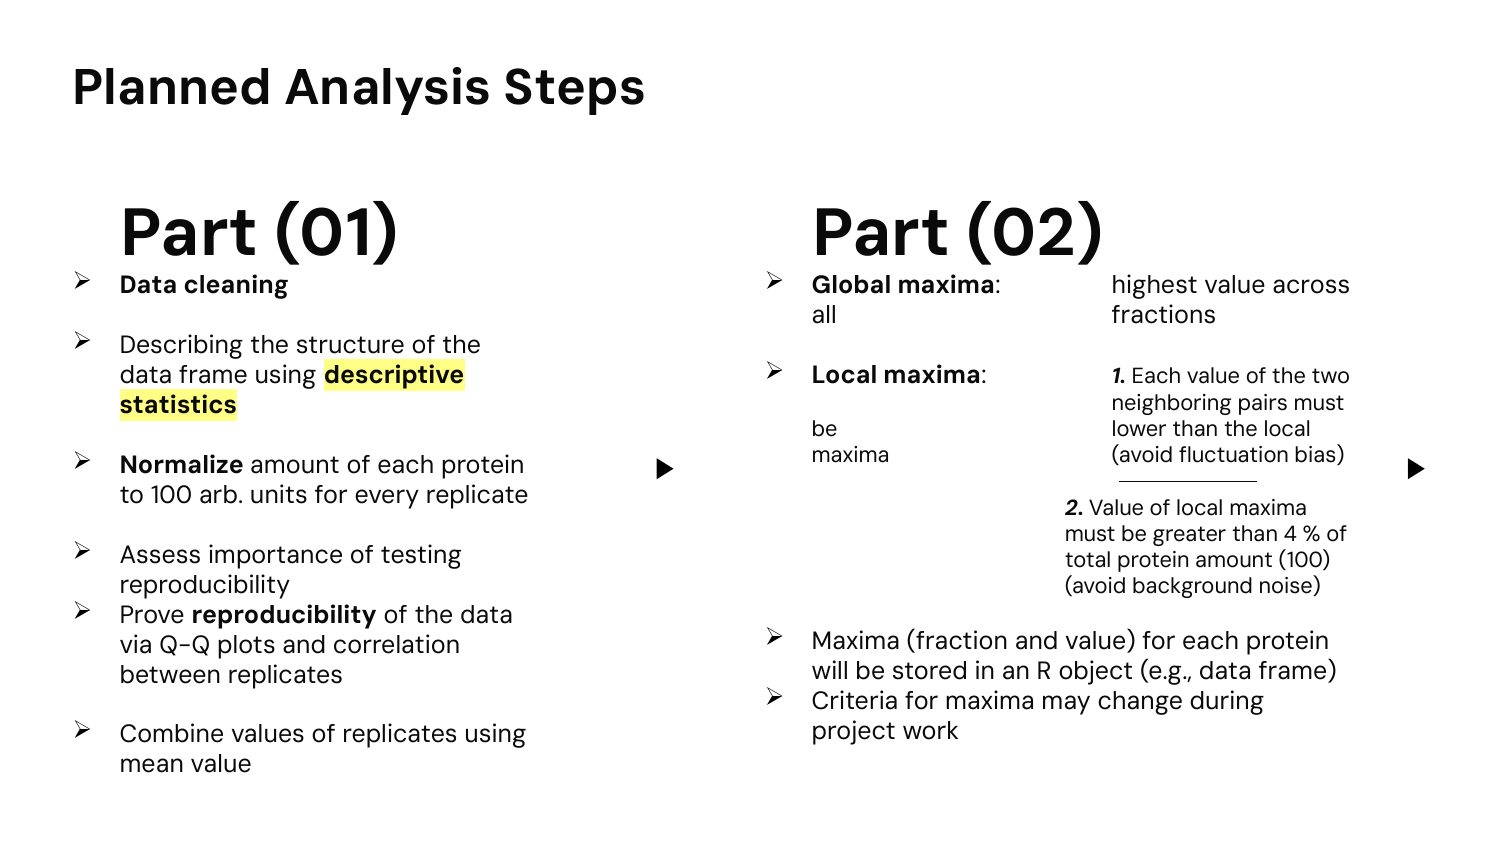

Planned Analysis Steps
   Part (01)
Data cleaning
Describing the structure of the data frame using descriptive statistics
Normalize amount of each protein to 100 arb. units for every replicate
Assess importance of testing reproducibility
Prove reproducibility of the data via Q-Q plots and correlation between replicates
Combine values of replicates using mean value

   Part (02)
Global maxima: 	highest value across all 		fractions
Local maxima:   	1. Each value of the two 		neighboring pairs must be 		lower than the local maxima 		(avoid fluctuation bias)
 		2. Value of local maxima 		must be greater than 4 % of 		total protein amount (100) 		(avoid background noise)
Maxima (fraction and value) for each protein will be stored in an R object (e.g., data frame)
Criteria for maxima may change during project work

▶
▶